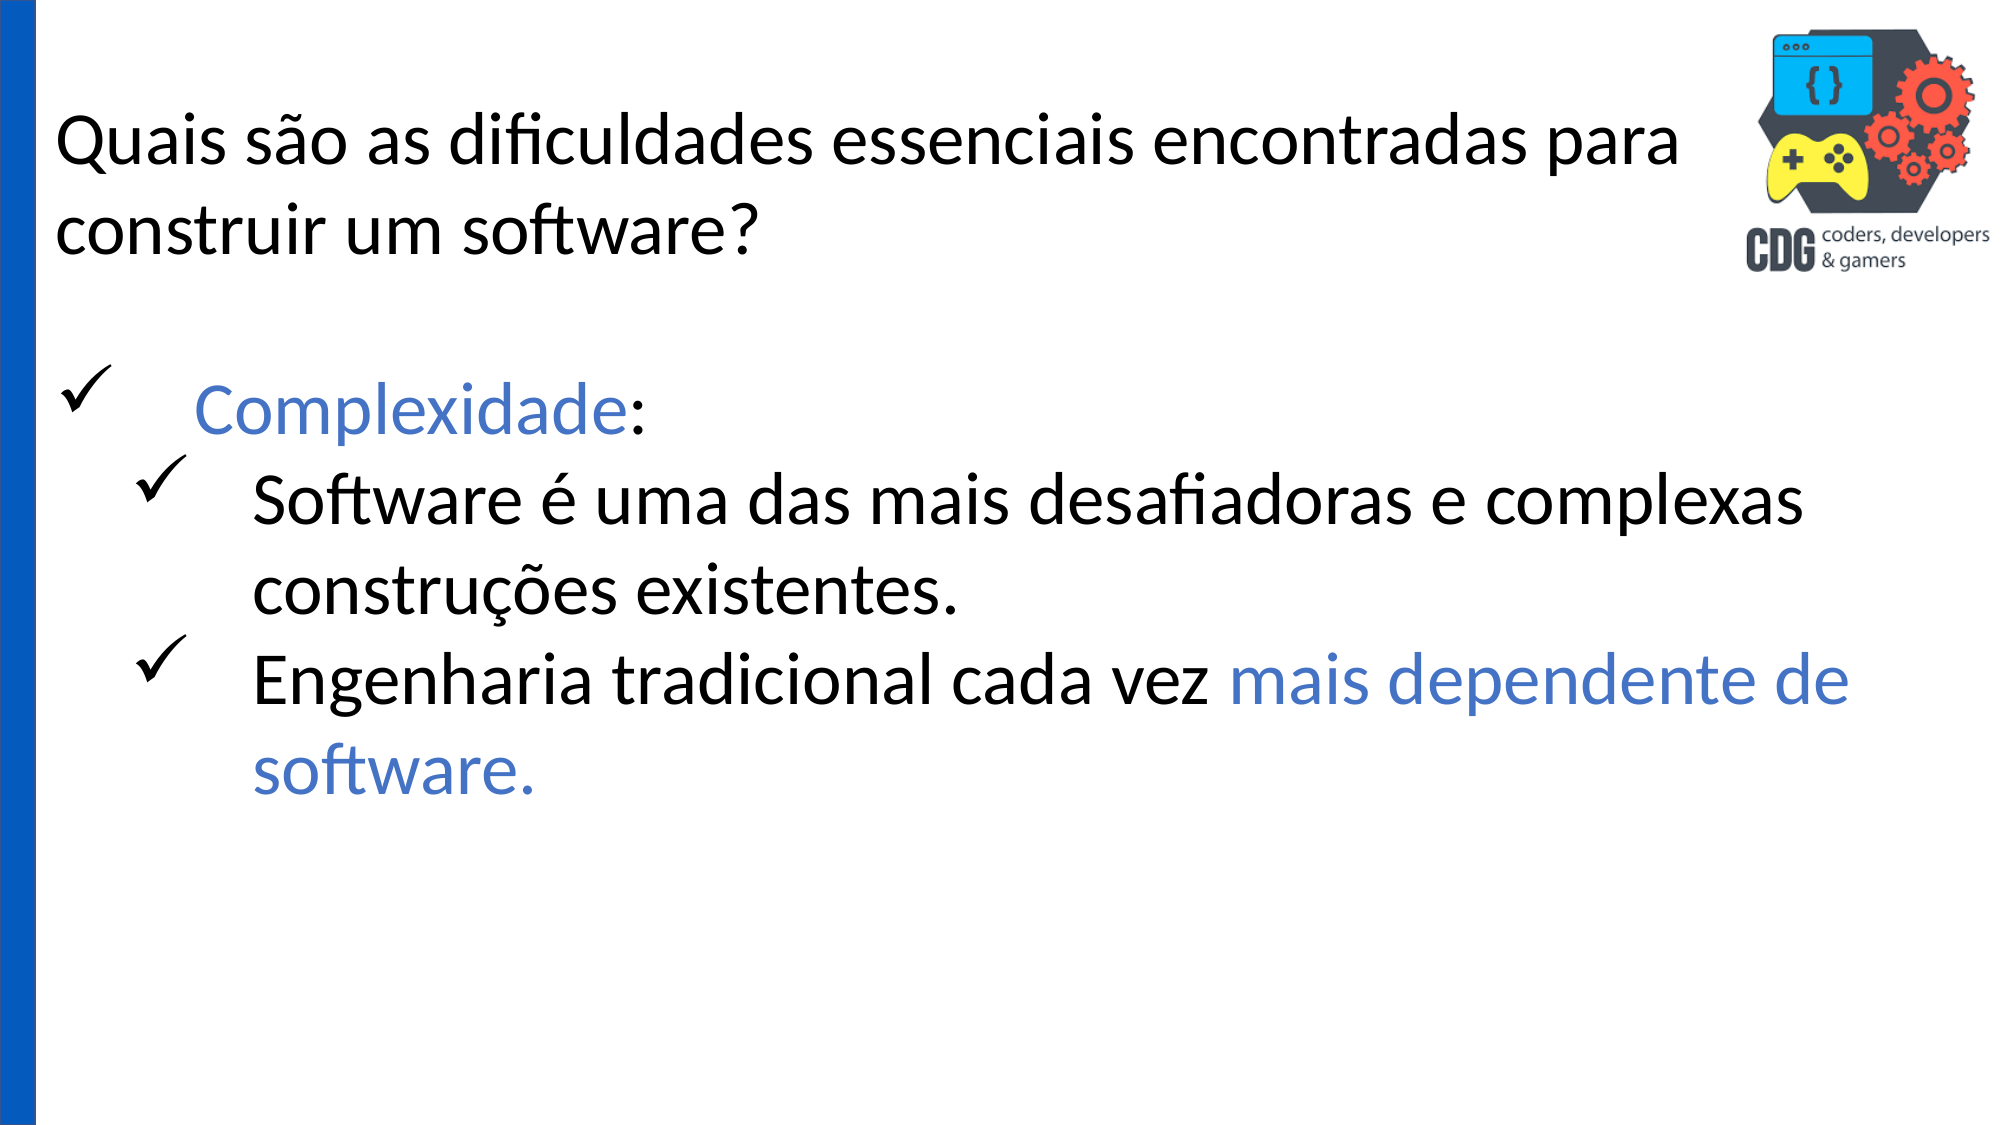

Quais são as dificuldades essenciais encontradas para construir um software?

 Complexidade:
Software é uma das mais desafiadoras e complexas construções existentes.
Engenharia tradicional cada vez mais dependente de software.